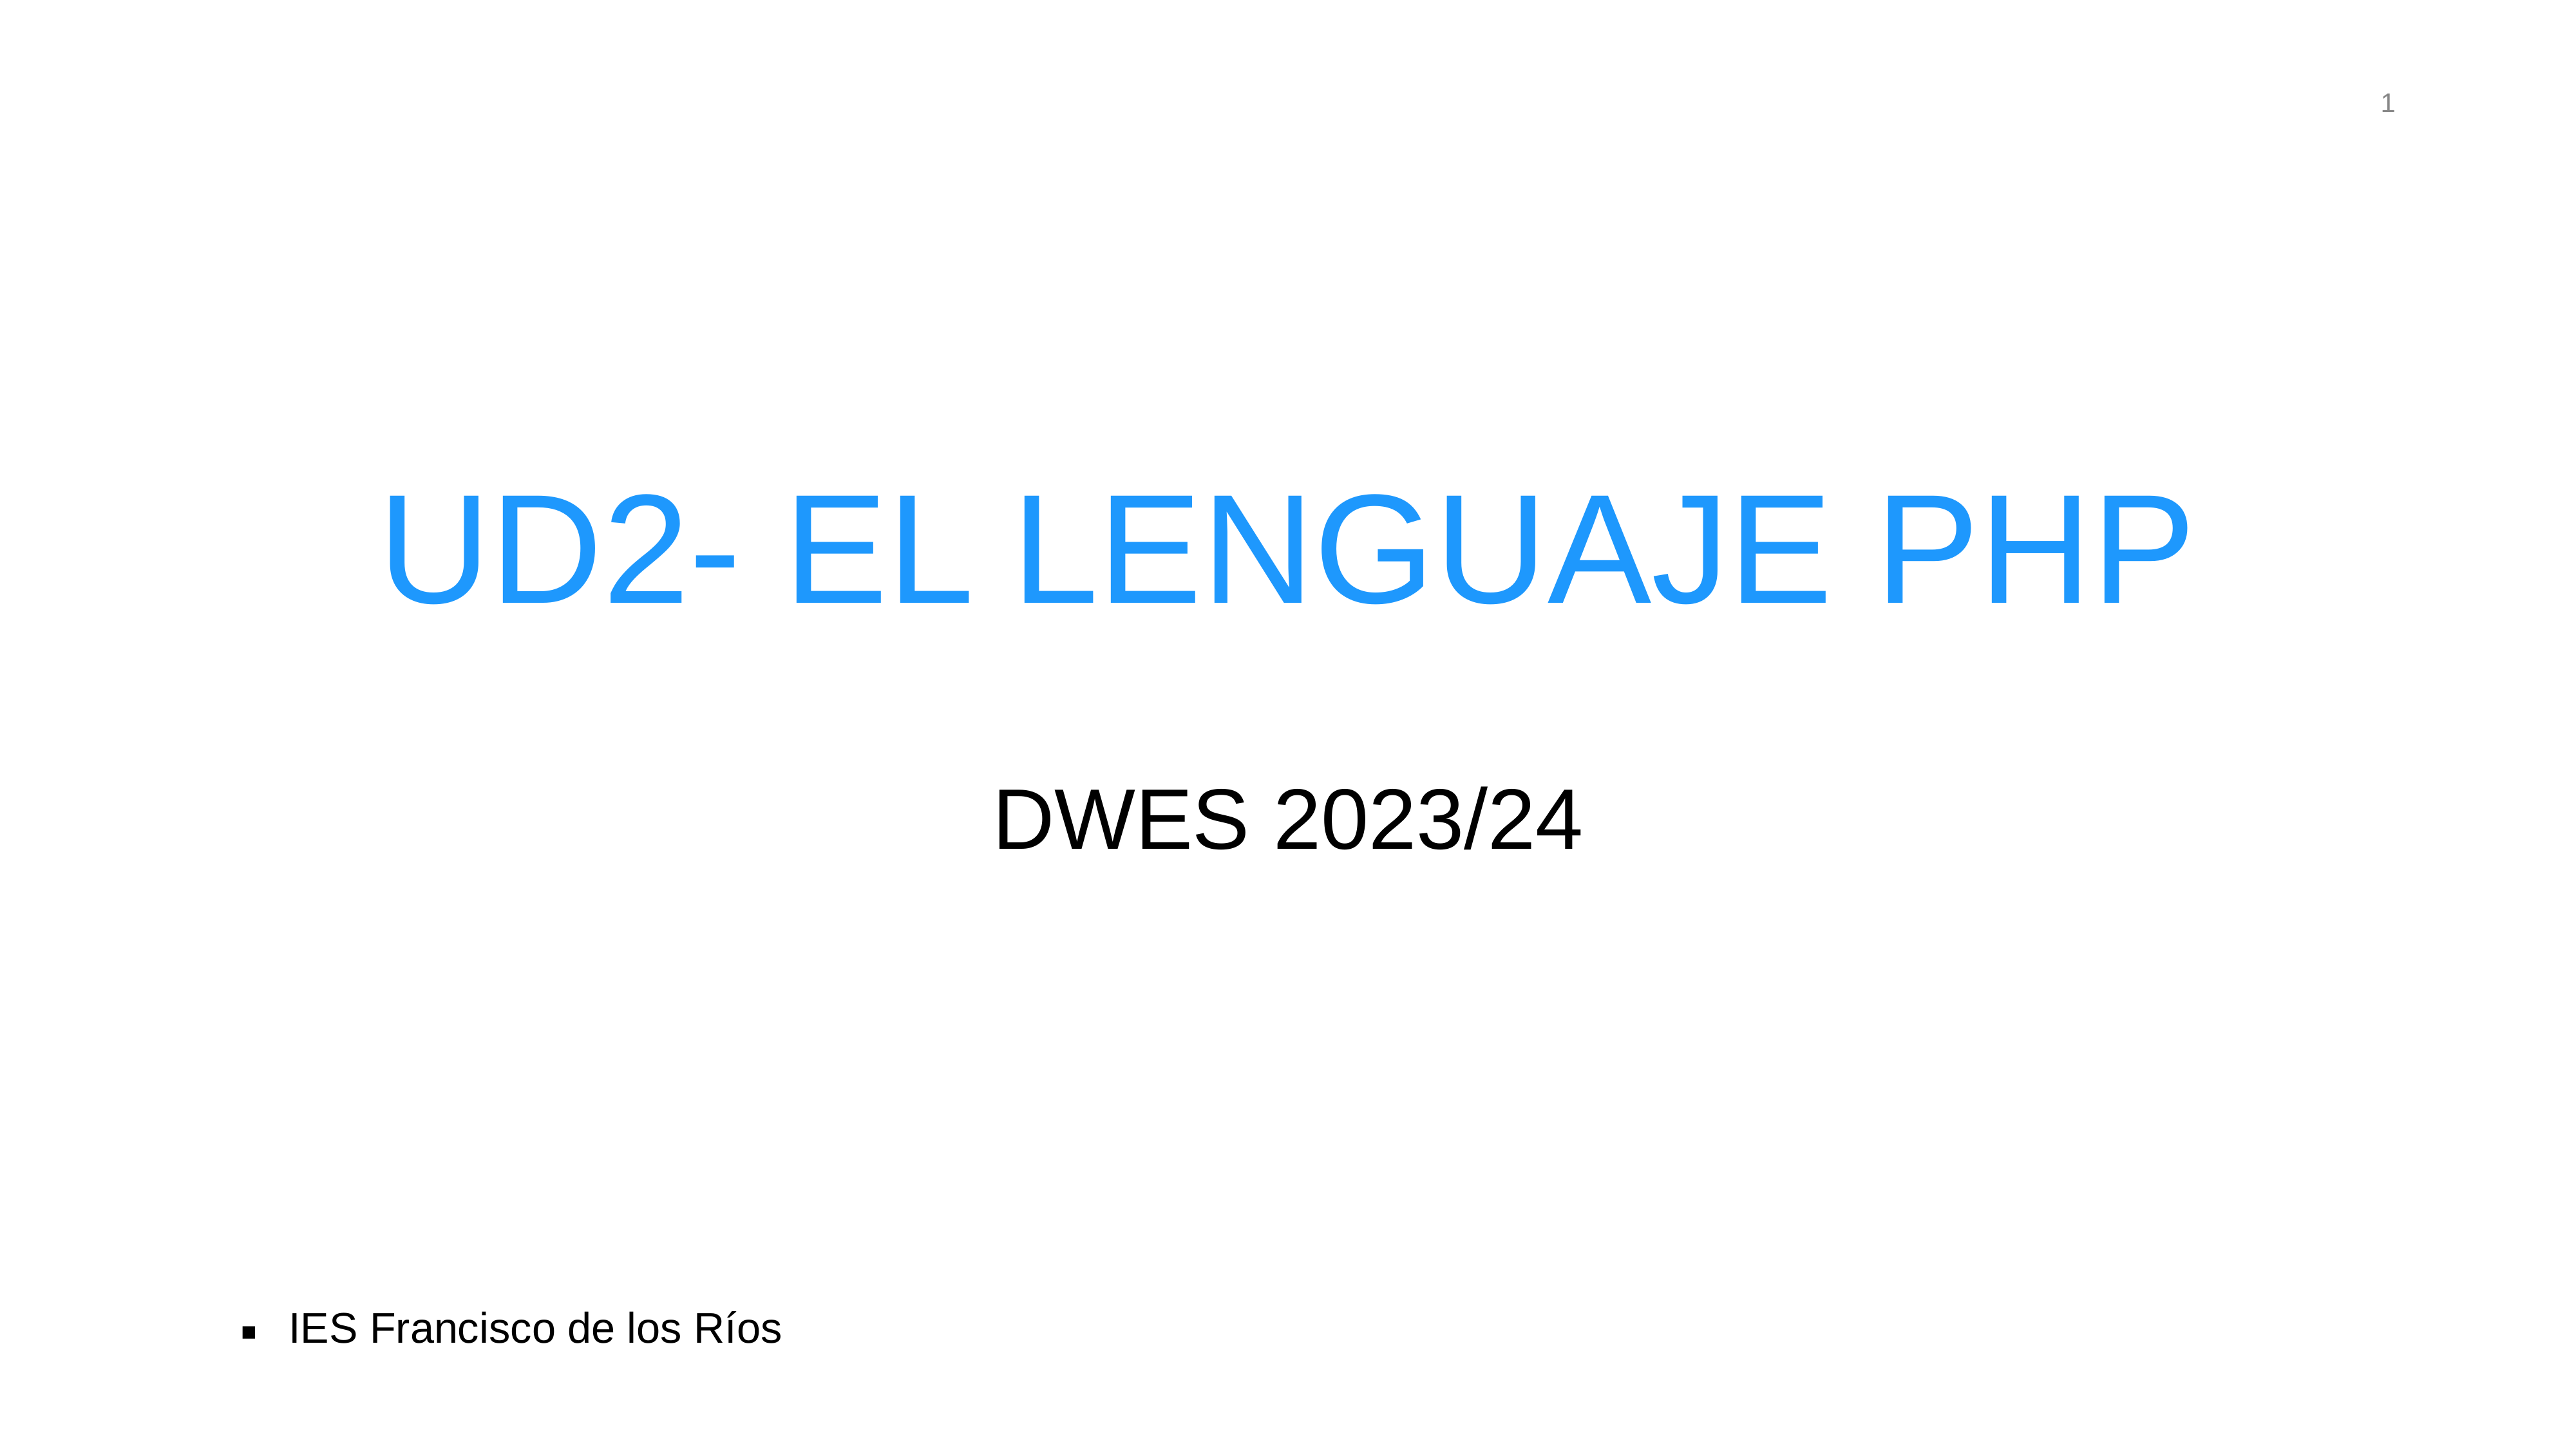

1
# UD2- EL LENGUAJE PHP
DWES 2023/24
IES Francisco de los Ríos